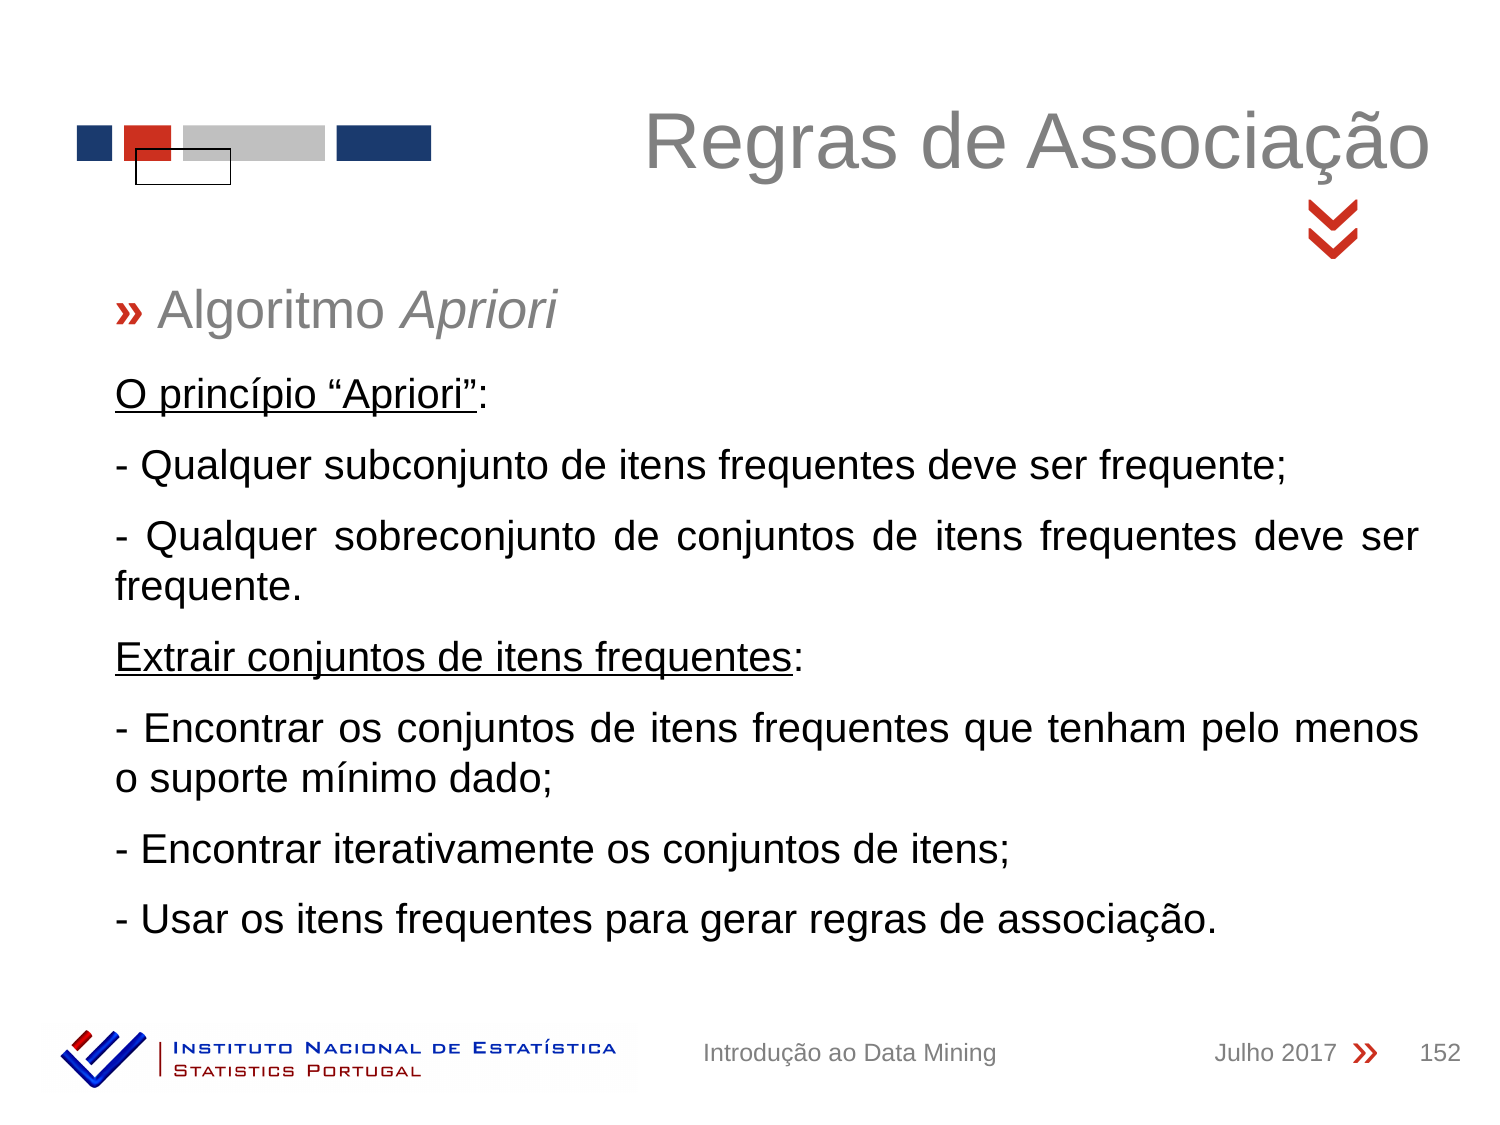

Regras de Associação
«
» Algoritmo Apriori
O princípio “Apriori”:
- Qualquer subconjunto de itens frequentes deve ser frequente;
- Qualquer sobreconjunto de conjuntos de itens frequentes deve ser frequente.
Extrair conjuntos de itens frequentes:
- Encontrar os conjuntos de itens frequentes que tenham pelo menos o suporte mínimo dado;
- Encontrar iterativamente os conjuntos de itens;
- Usar os itens frequentes para gerar regras de associação.
Introdução ao Data Mining
Julho 2017
152
«